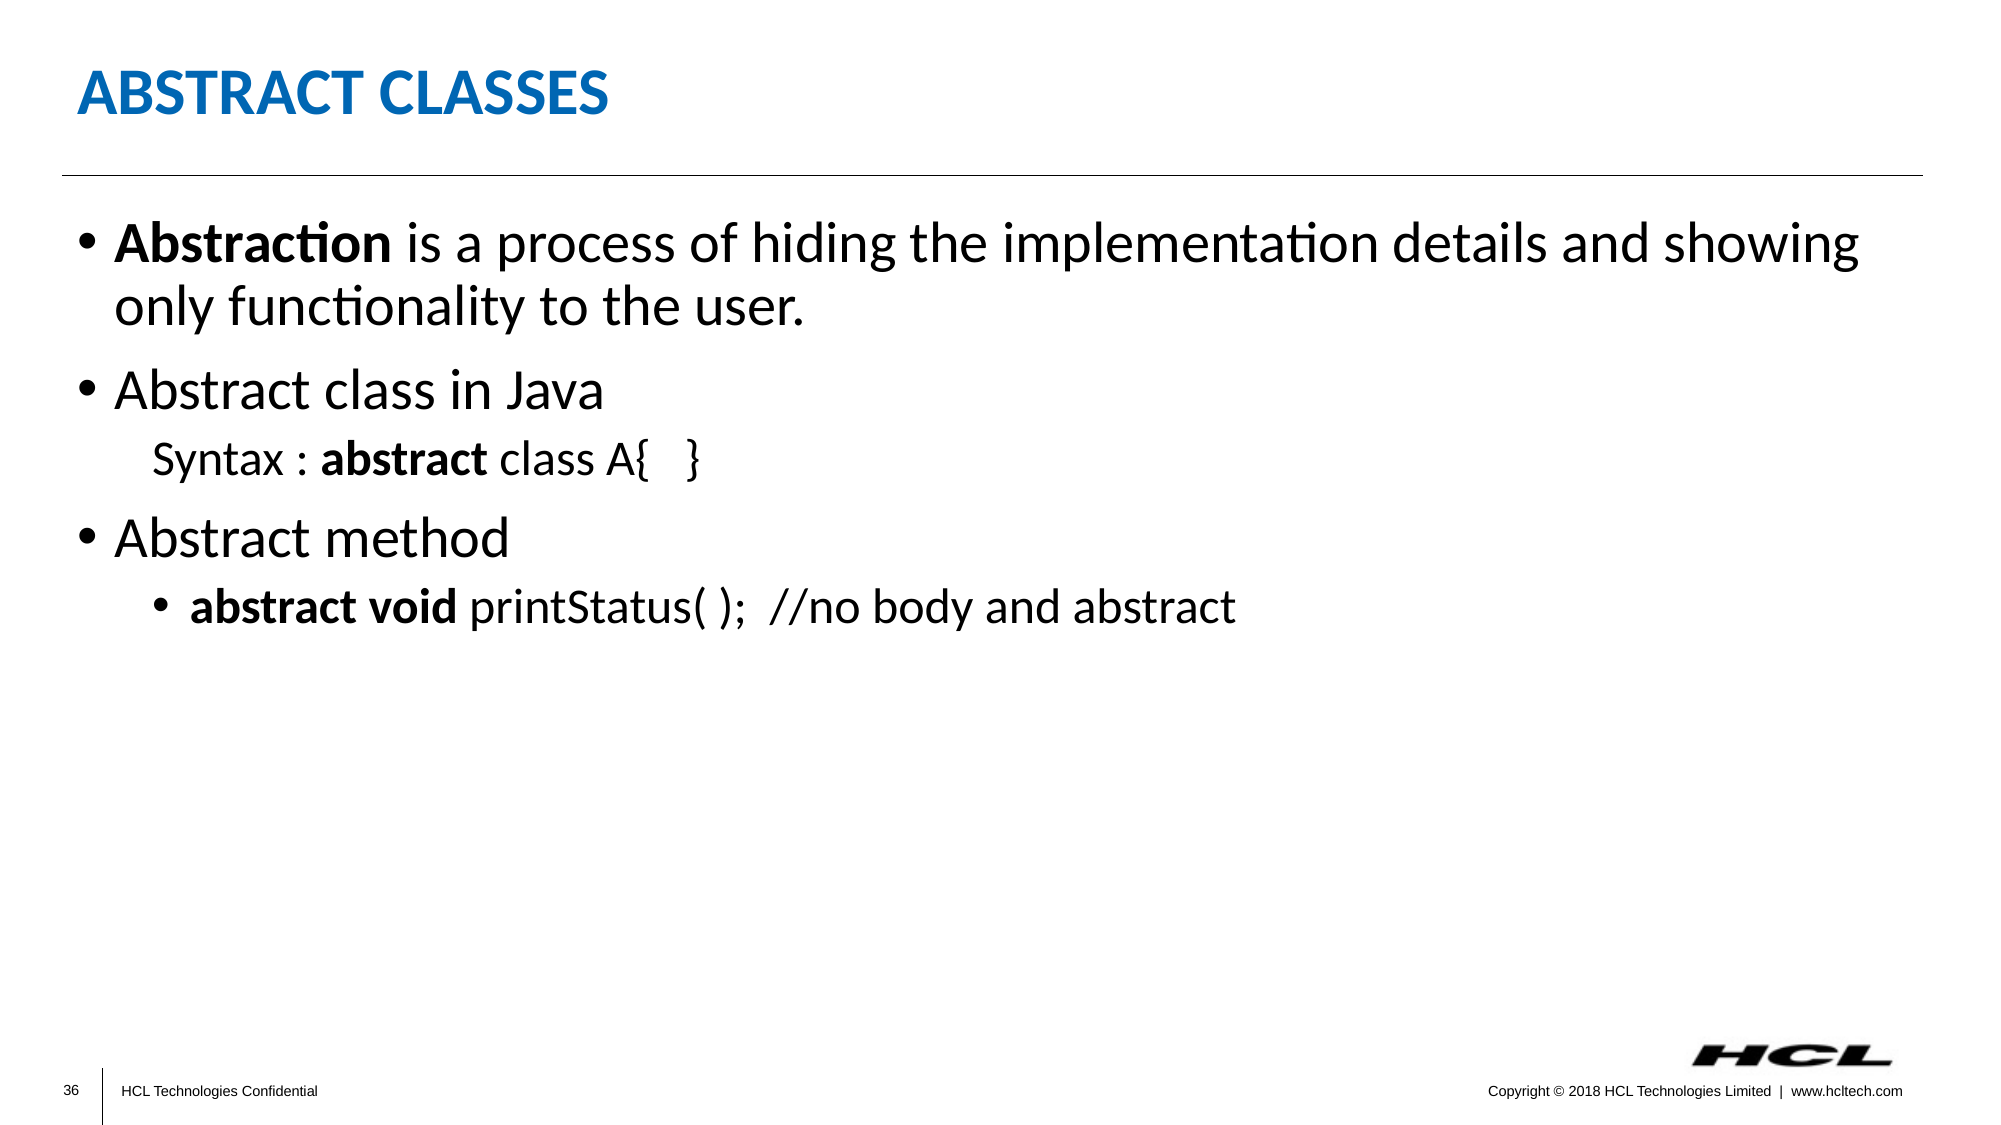

# abstract classes
Abstraction is a process of hiding the implementation details and showing only functionality to the user.
Abstract class in Java
Syntax : abstract class A{   }
Abstract method
abstract void printStatus( );  //no body and abstract